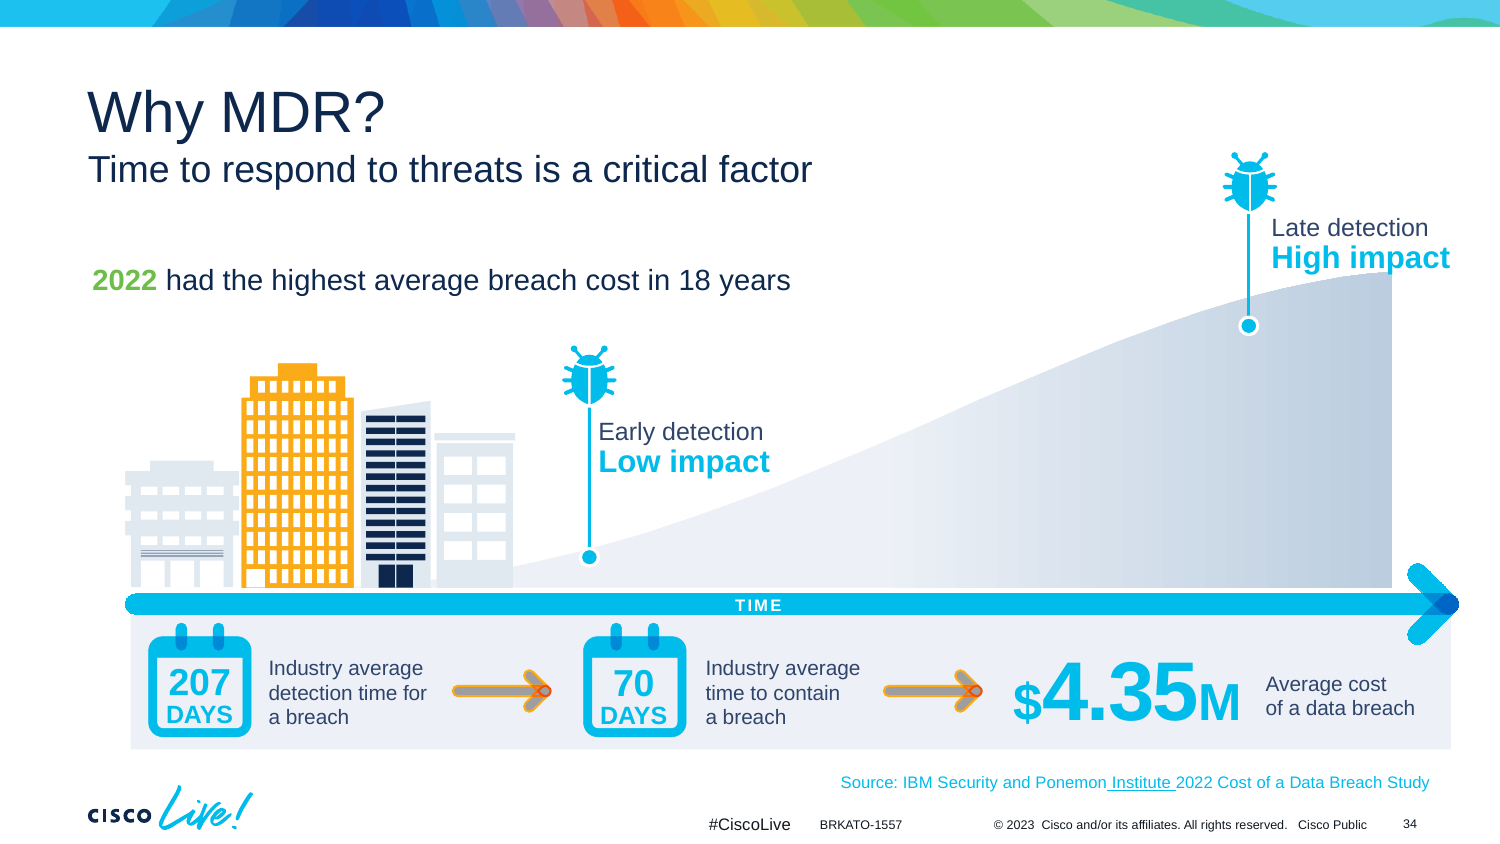

# Why MDR?
Time to respond to threats is a critical factor

Late detection
High impact

2022 had the highest average breach cost in 18 years

Early detection
Low impact

TIME

$4.35M
Industry average detection time for a breach
Industry average time to contain
a breach
Average cost
of a data breach
207
70

DAYS
DAYS
Source: IBM Security and Ponemon Institute 2022 Cost of a Data Breach Study
34
BRKATO-1557